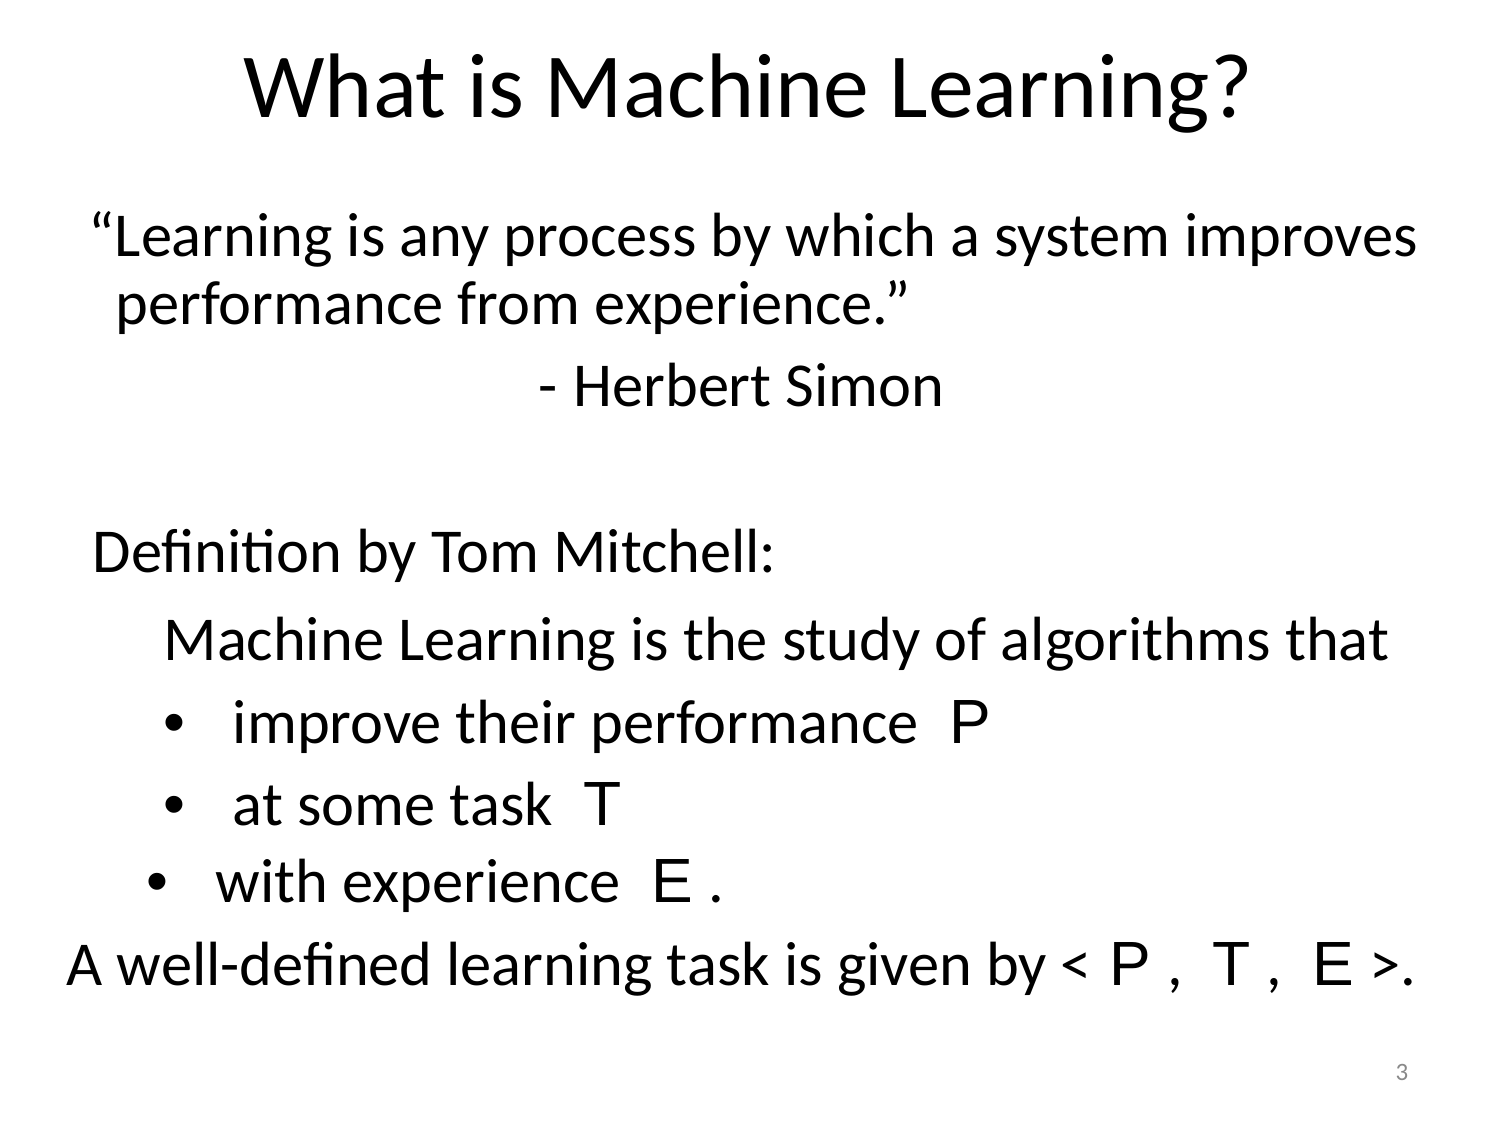

What is Machine Learning?
“Learning is any process by which a system improves
performance from experience.”
- Herbert Simon
Definition by Tom Mitchell:
Machine Learning is the study of algorithms that
•   improve their performance  P
•   at some task  T
•   with experience  E .
A well-defined learning task is given by < P ,  T ,  E >.
3